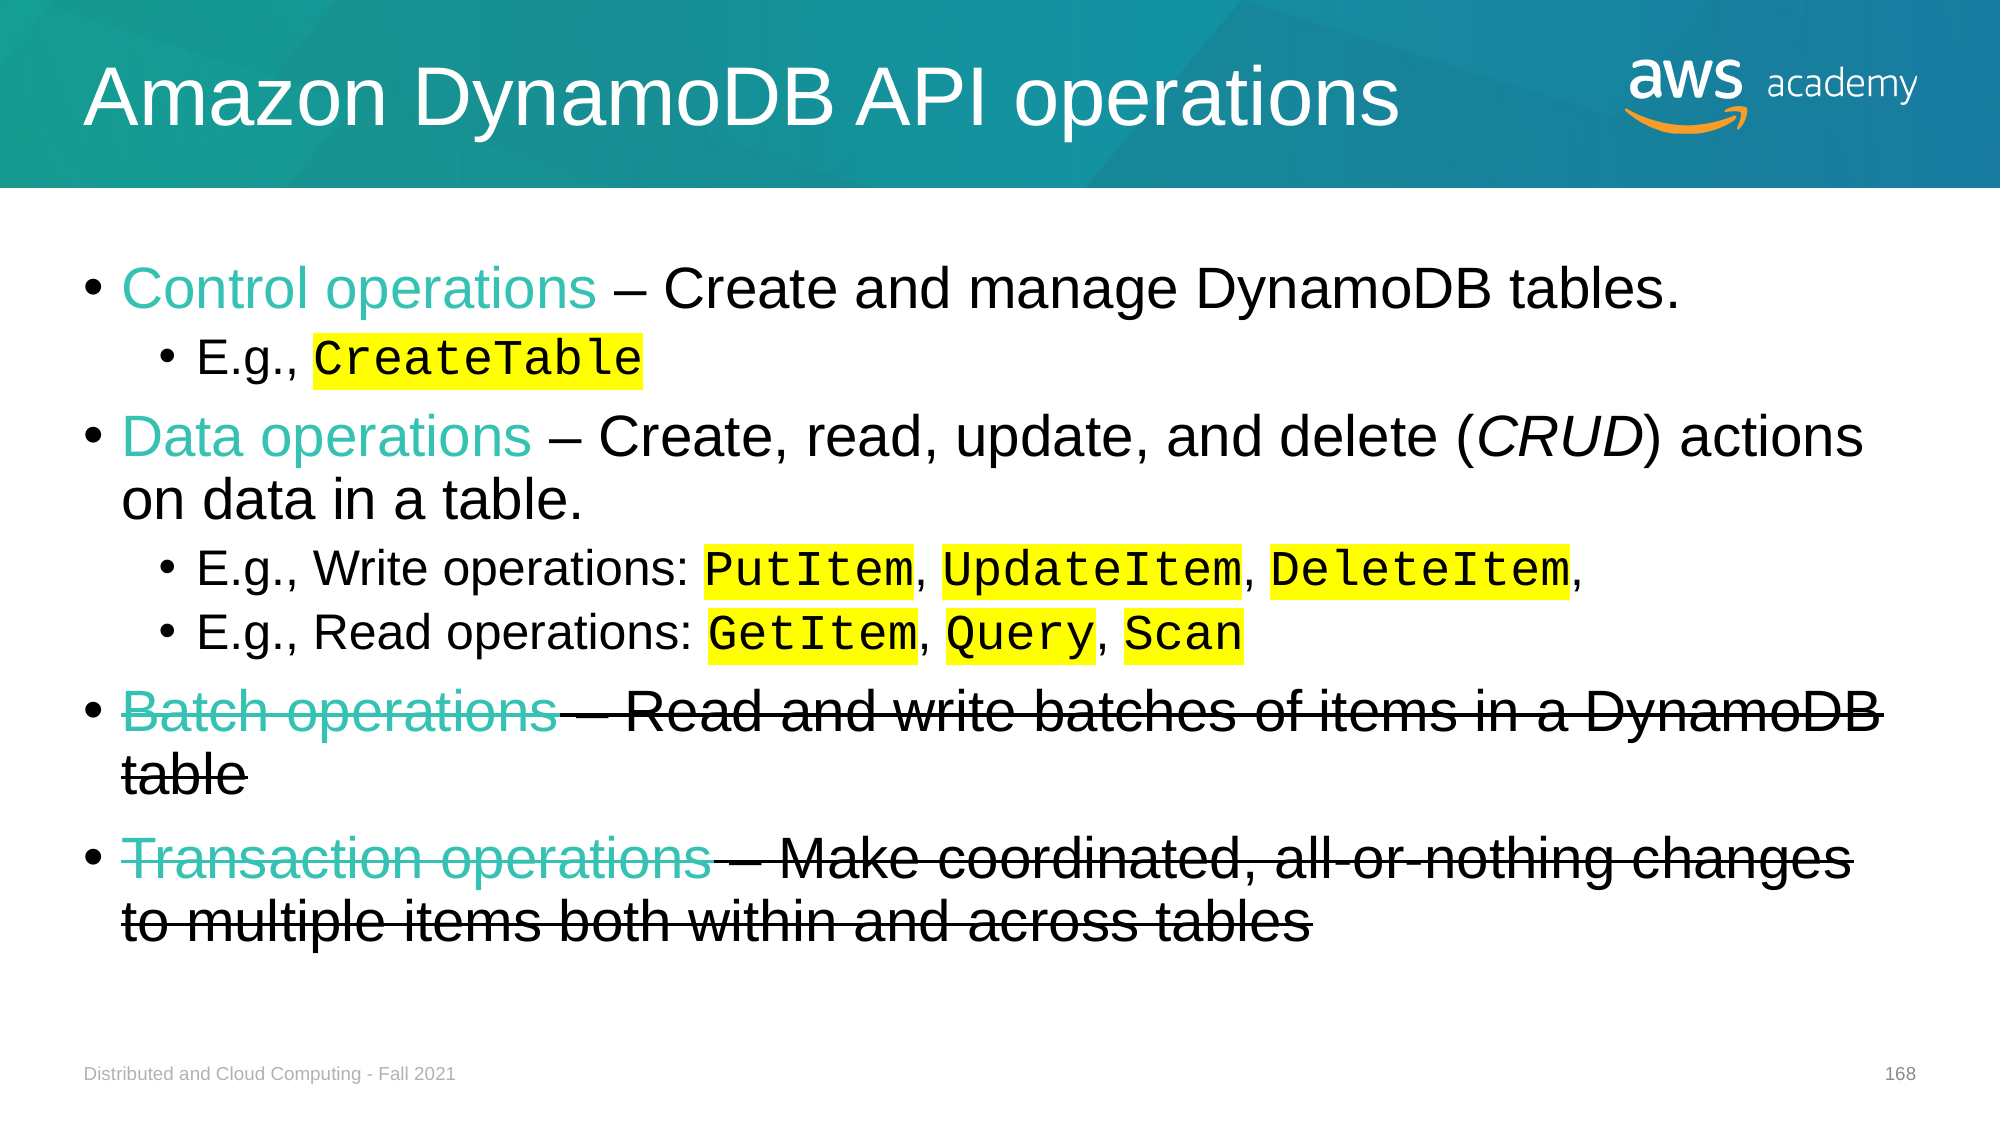

# Amazon DynamoDB API operations
Control operations – Create and manage DynamoDB tables.
E.g., CreateTable
Data operations – Create, read, update, and delete (CRUD) actions on data in a table.
E.g., Write operations: PutItem, UpdateItem, DeleteItem,
E.g., Read operations: GetItem, Query, Scan
Batch operations – Read and write batches of items in a DynamoDB table
Transaction operations – Make coordinated, all-or-nothing changes to multiple items both within and across tables

Distributed and Cloud Computing - Fall 2021
168